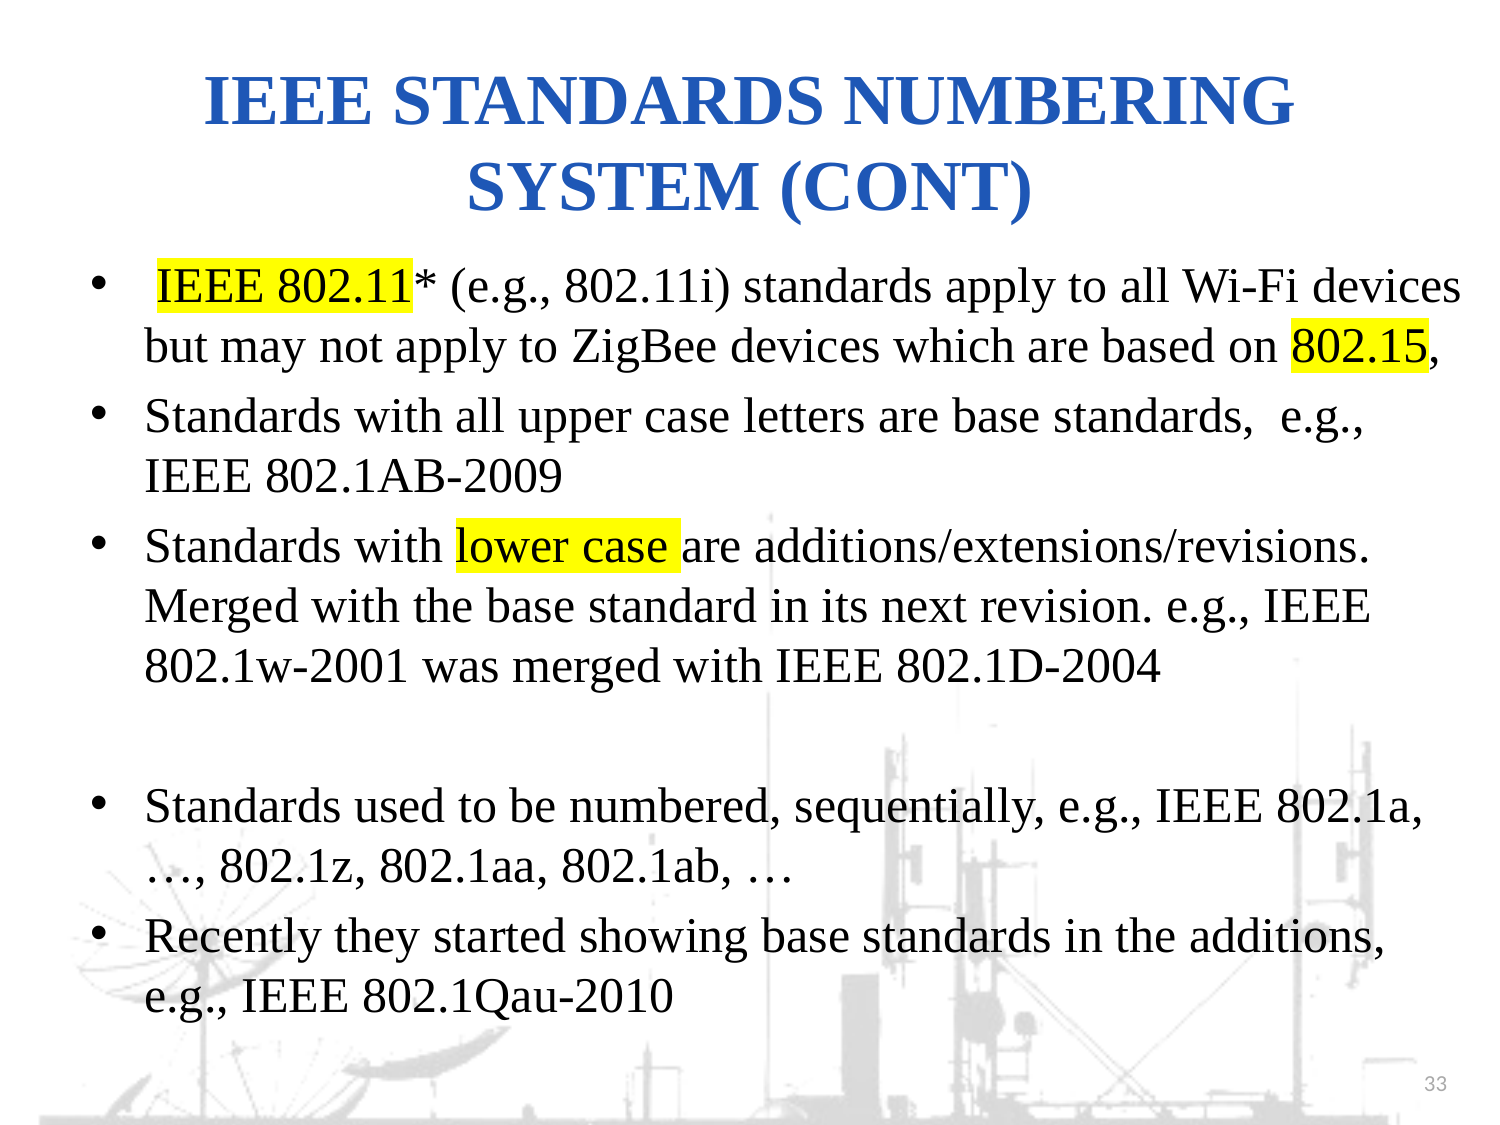

# IEEE Standards Numbering System (cont)
 IEEE 802.11* (e.g., 802.11i) standards apply to all Wi-Fi devices but may not apply to ZigBee devices which are based on 802.15,
Standards with all upper case letters are base standards,  e.g., IEEE 802.1AB-2009
Standards with lower case are additions/extensions/revisions.
Merged with the base standard in its next revision. e.g., IEEE 802.1w-2001 was merged with IEEE 802.1D-2004

Standards used to be numbered, sequentially, e.g., IEEE 802.1a, …, 802.1z, 802.1aa, 802.1ab, …
Recently they started showing base standards in the additions, e.g., IEEE 802.1Qau-2010
33